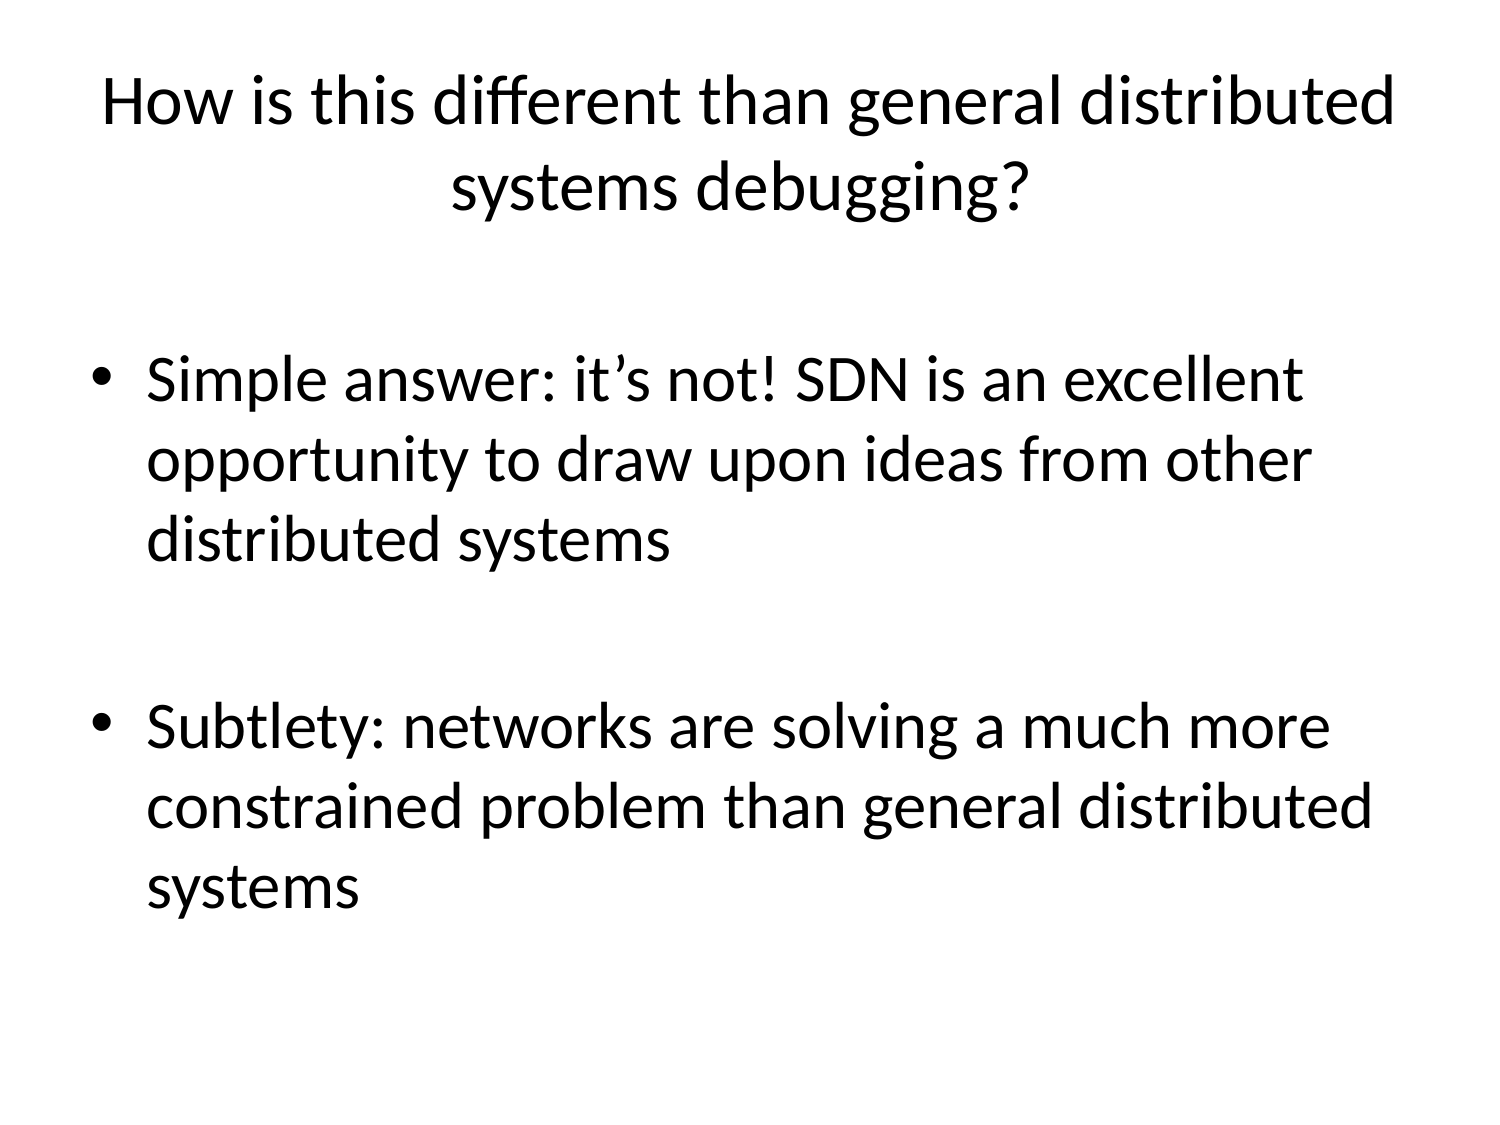

# How is this different than general distributed systems debugging?
Simple answer: it’s not! SDN is an excellent opportunity to draw upon ideas from other distributed systems

Subtlety: networks are solving a much more constrained problem than general distributed systems